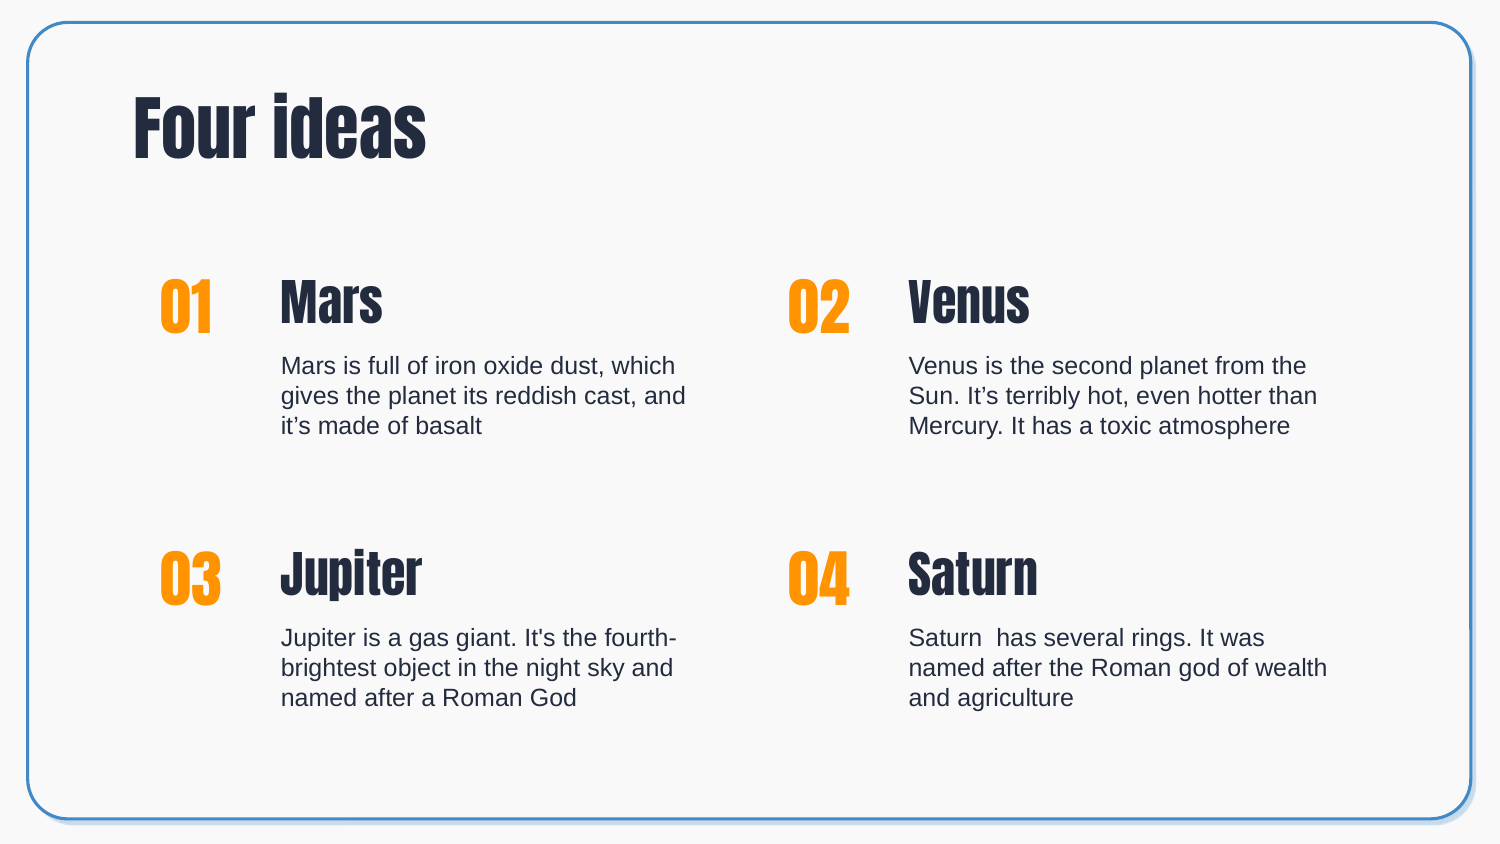

# Four ideas
01
Mars
02
Venus
Mars is full of iron oxide dust, which gives the planet its reddish cast, and it’s made of basalt
Venus is the second planet from the Sun. It’s terribly hot, even hotter than Mercury. It has a toxic atmosphere
Jupiter
Saturn
03
04
Jupiter is a gas giant. It's the fourth-brightest object in the night sky and named after a Roman God
Saturn  has several rings. It was named after the Roman god of wealth and agriculture